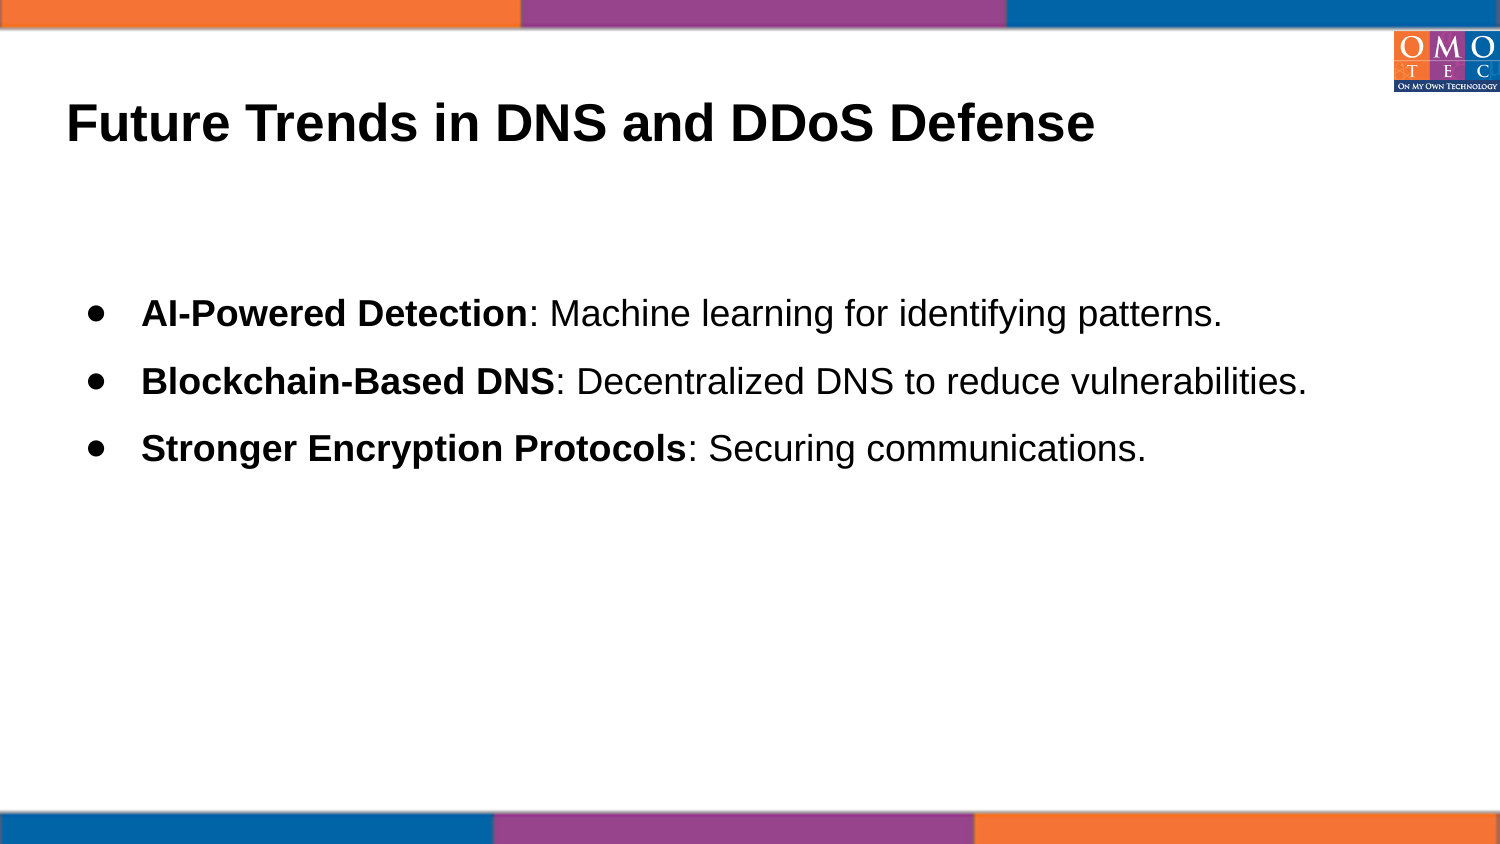

# Future Trends in DNS and DDoS Defense
AI-Powered Detection: Machine learning for identifying patterns.
Blockchain-Based DNS: Decentralized DNS to reduce vulnerabilities.
Stronger Encryption Protocols: Securing communications.